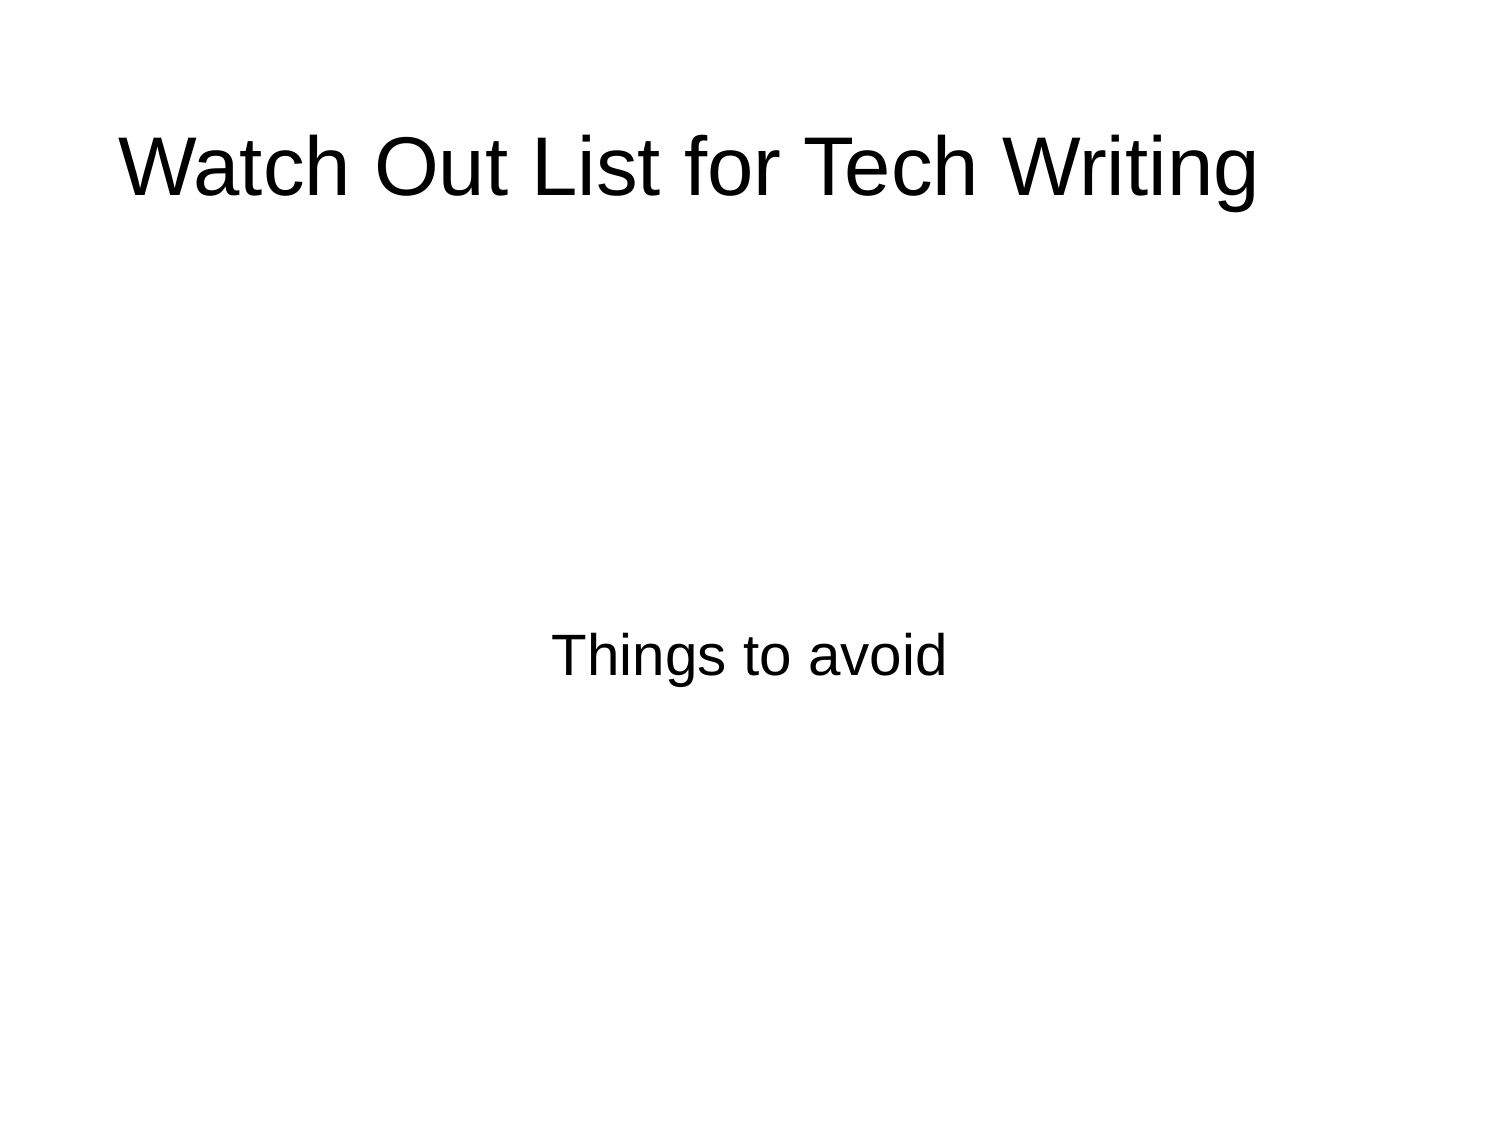

Watch Out List for Tech Writing
Things to avoid